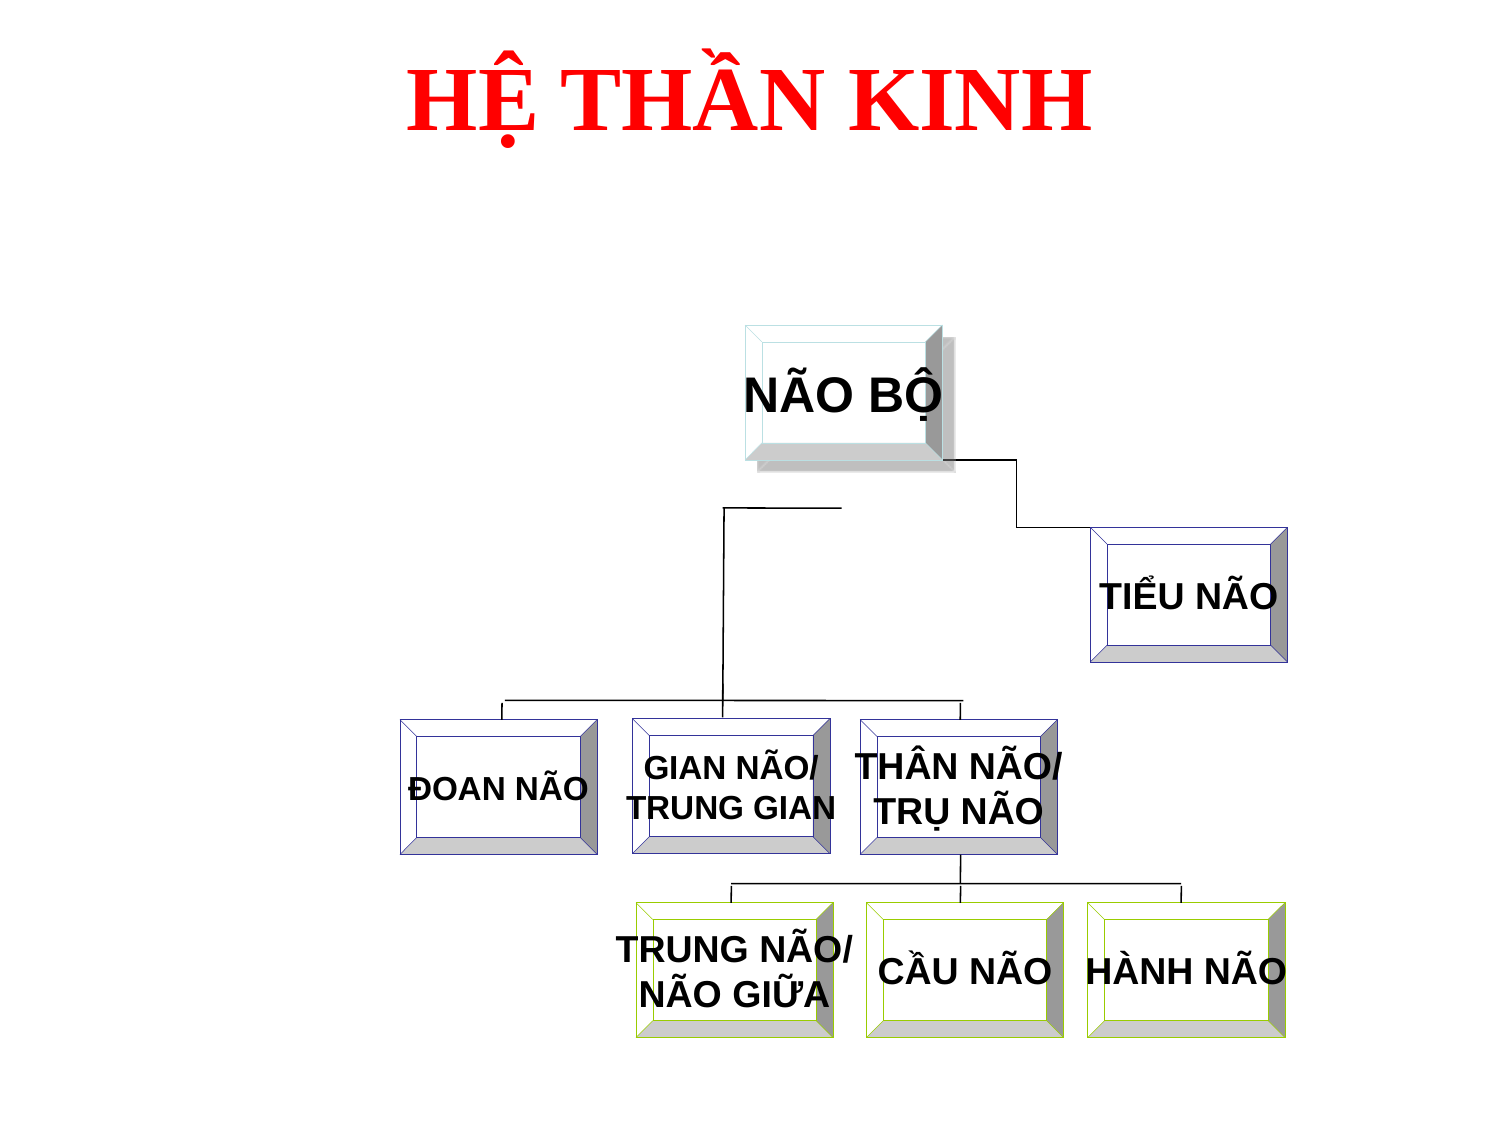

# HỆ THẦN KINH
NÃO BỘ
TIỂU NÃO
GIAN NÃO/
TRUNG GIAN
ĐOAN NÃO
THÂN NÃO/
TRỤ NÃO
TRUNG NÃO/
NÃO GIỮA
CẦU NÃO
HÀNH NÃO